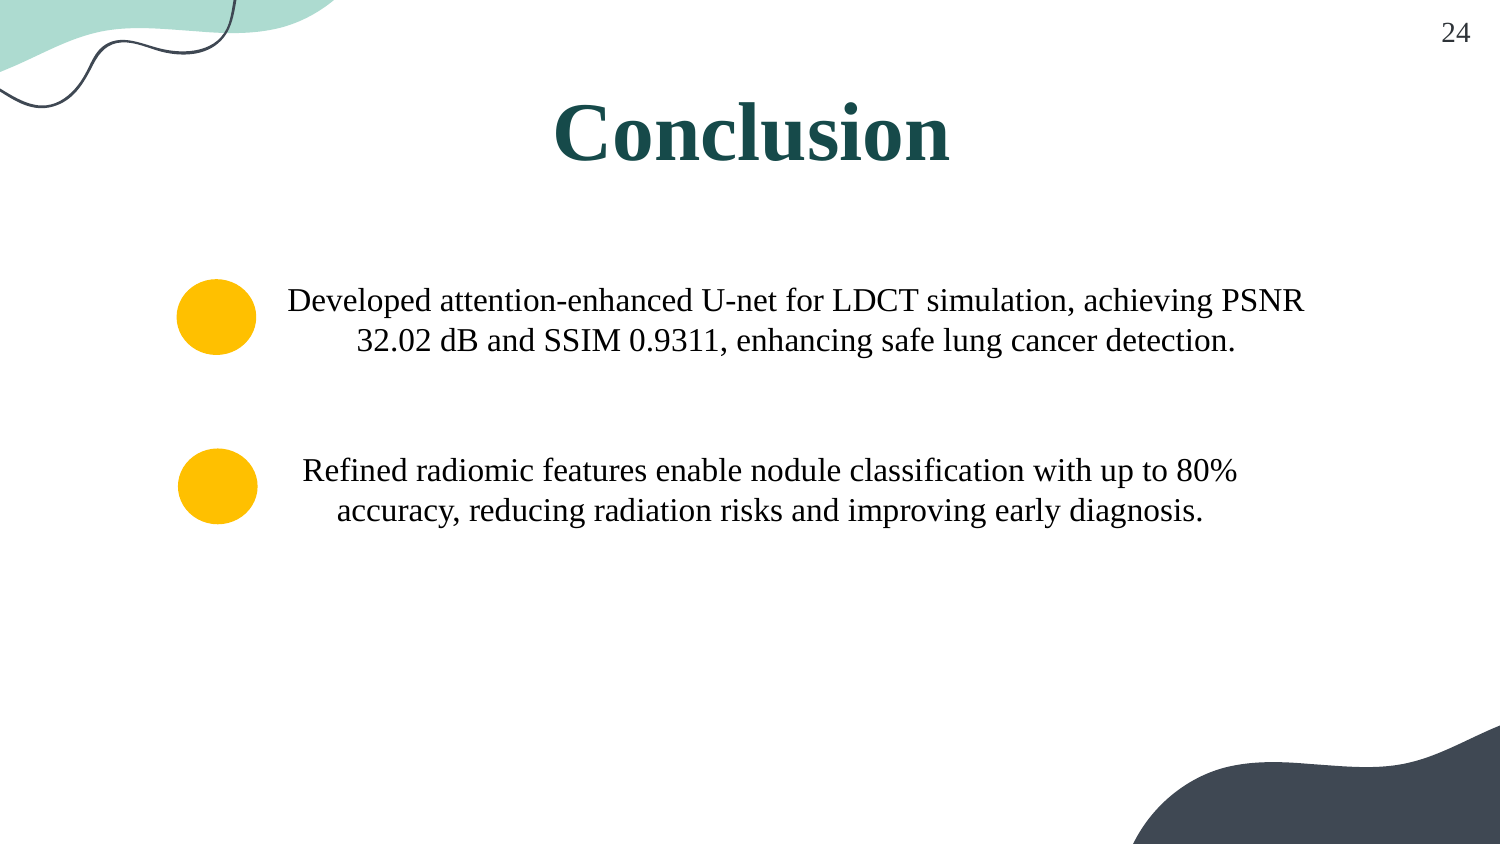

24
# Conclusion
Developed attention-enhanced U-net for LDCT simulation, achieving PSNR 32.02 dB and SSIM 0.9311, enhancing safe lung cancer detection.

Refined radiomic features enable nodule classification with up to 80% accuracy, reducing radiation risks and improving early diagnosis.